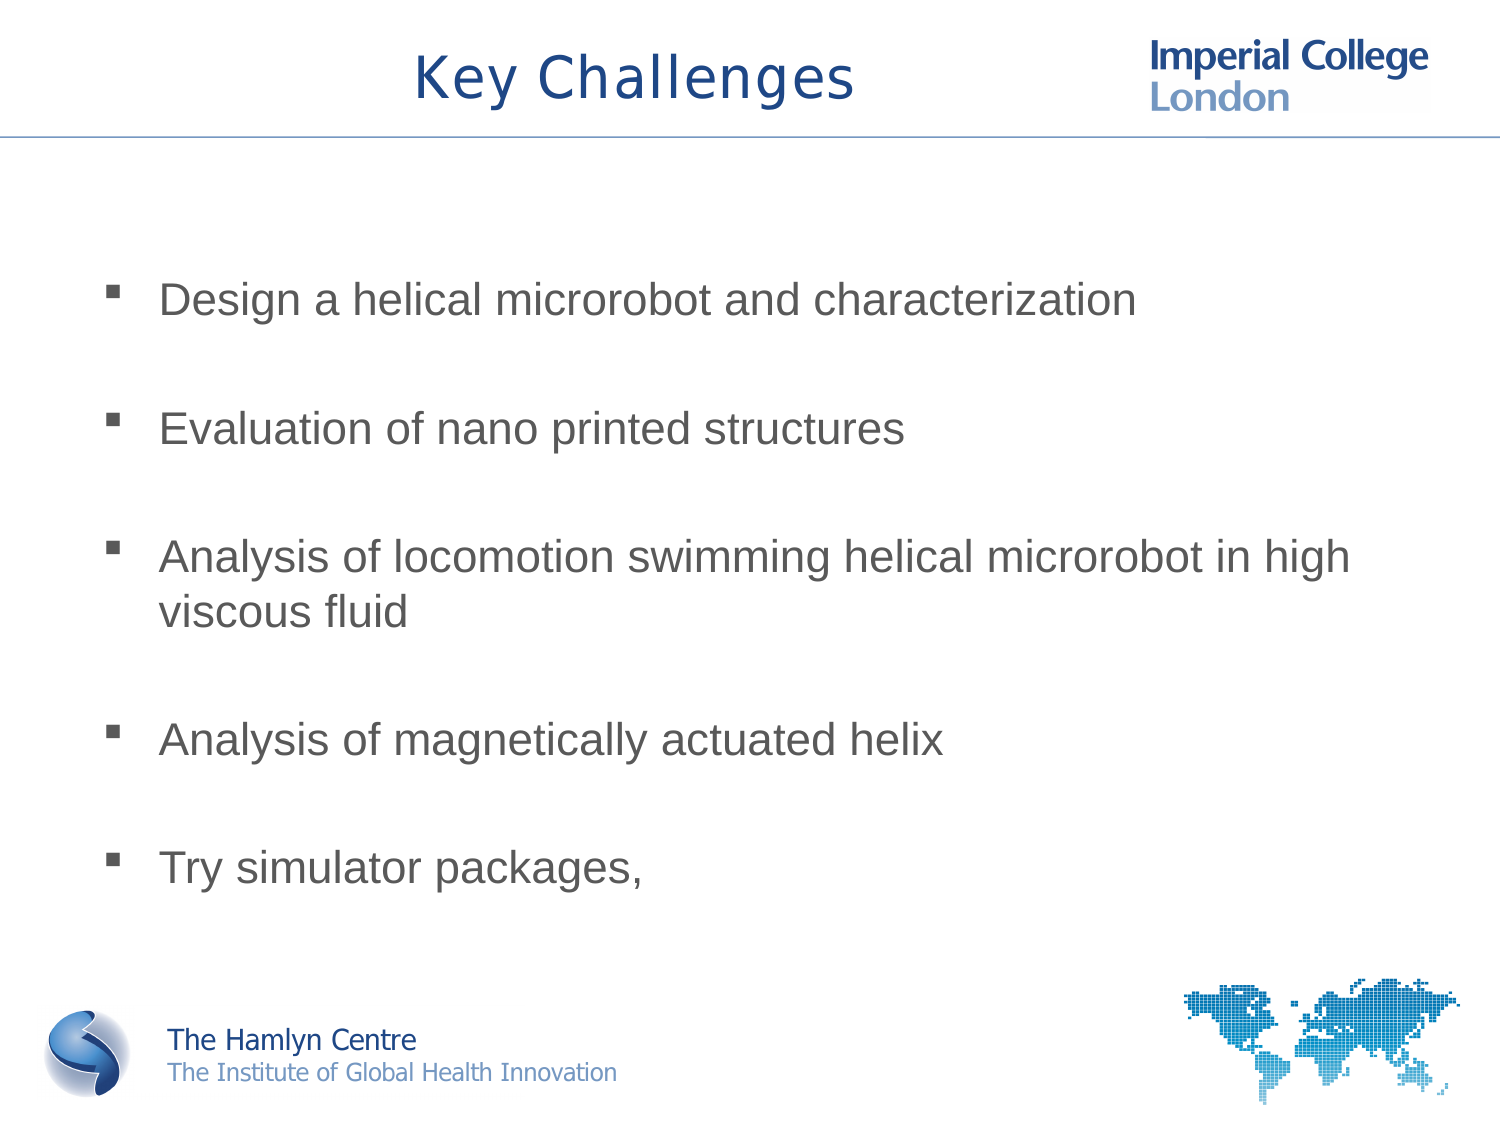

# Key Challenges
Design a helical microrobot and characterization

Evaluation of nano printed structures

Analysis of locomotion swimming helical microrobot in high viscous fluid

Analysis of magnetically actuated helix

Try simulator packages,